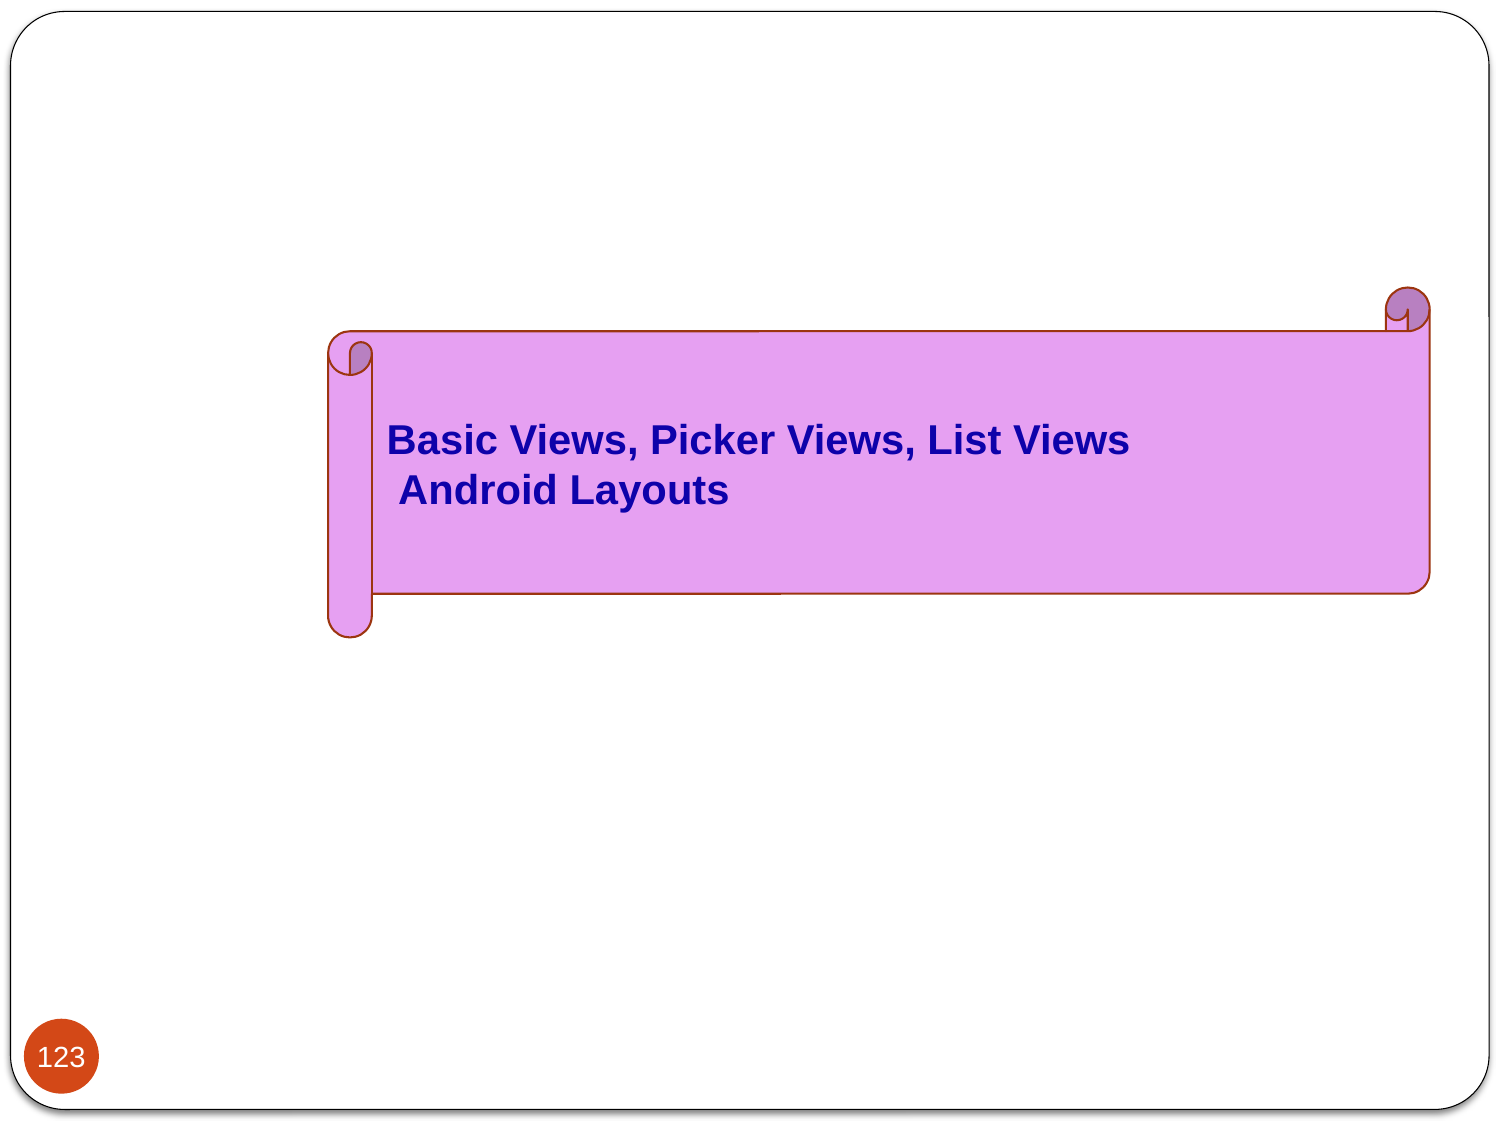

Basic Views, Picker Views, List Views
 Android Layouts
123